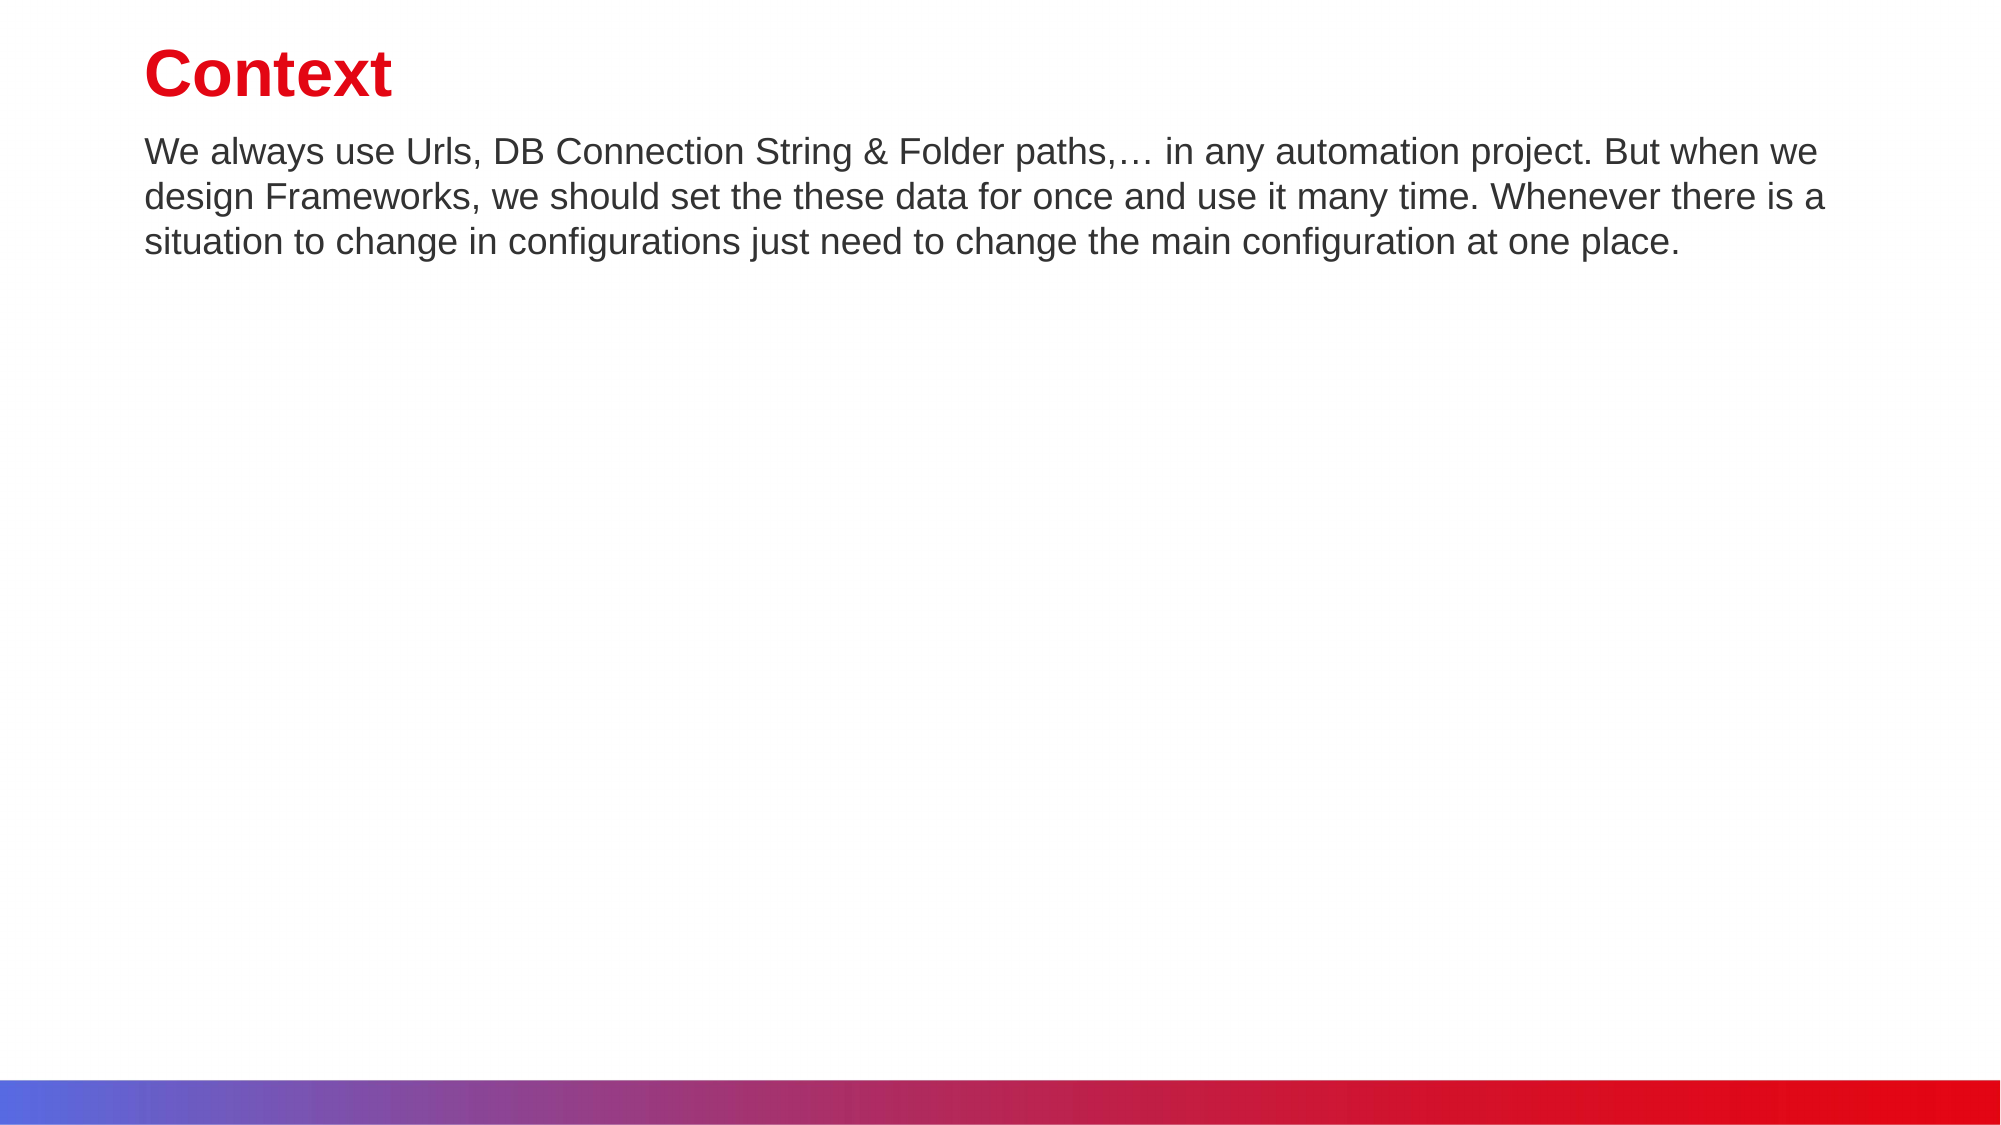

# Context

We always use Urls, DB Connection String & Folder paths,… in any automation project. But when we design Frameworks, we should set the these data for once and use it many time. Whenever there is a situation to change in configurations just need to change the main configuration at one place.